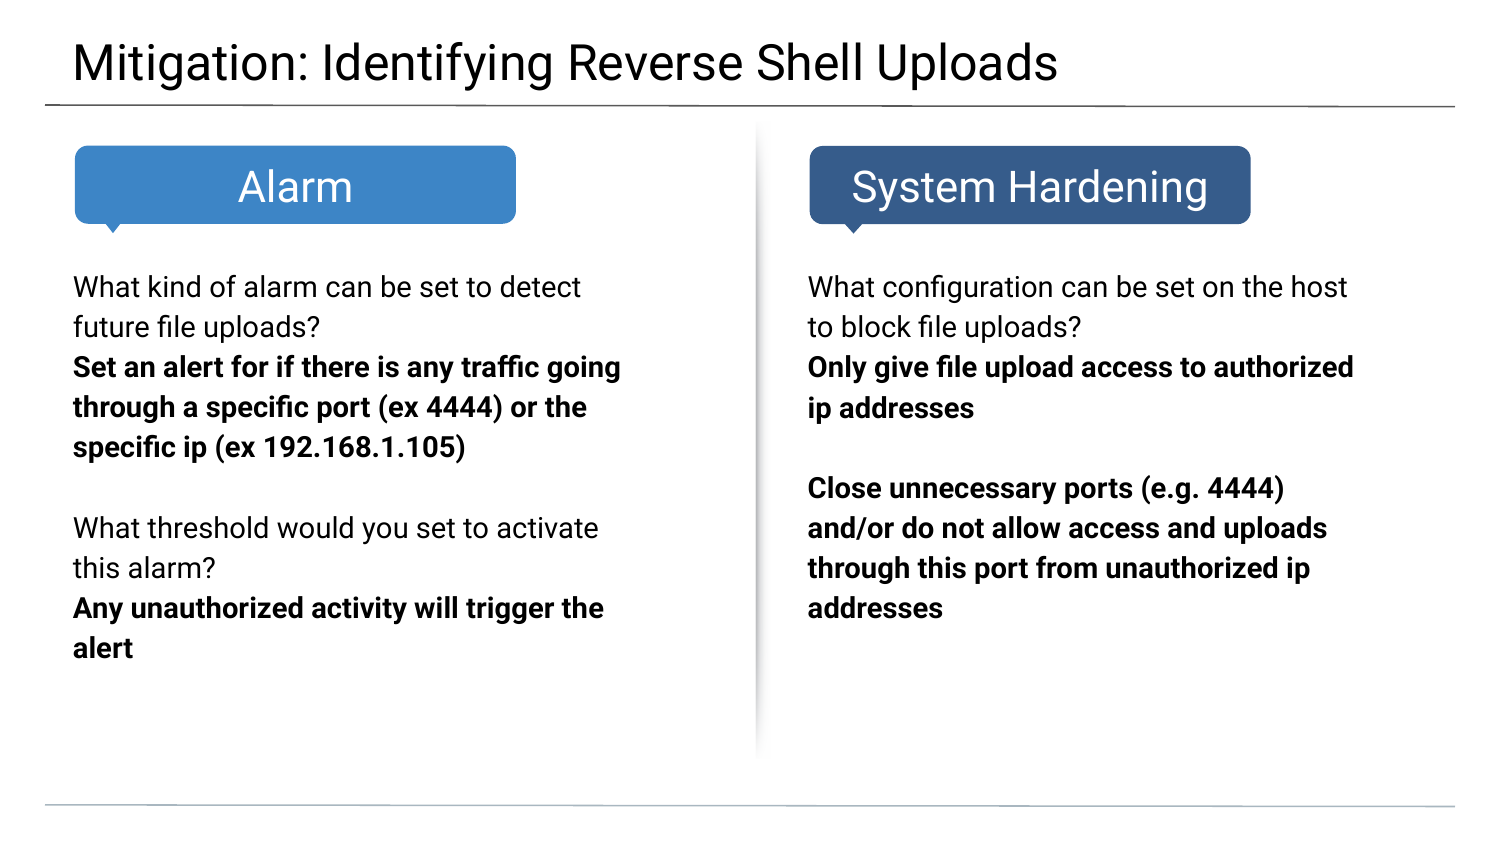

# Mitigation: Identifying Reverse Shell Uploads
What kind of alarm can be set to detect future file uploads?
Set an alert for if there is any traffic going through a specific port (ex 4444) or the specific ip (ex 192.168.1.105)

What threshold would you set to activate this alarm?
Any unauthorized activity will trigger the alert
What configuration can be set on the host to block file uploads?
Only give file upload access to authorized
ip addresses

Close unnecessary ports (e.g. 4444) and/or do not allow access and uploads through this port from unauthorized ip addresses